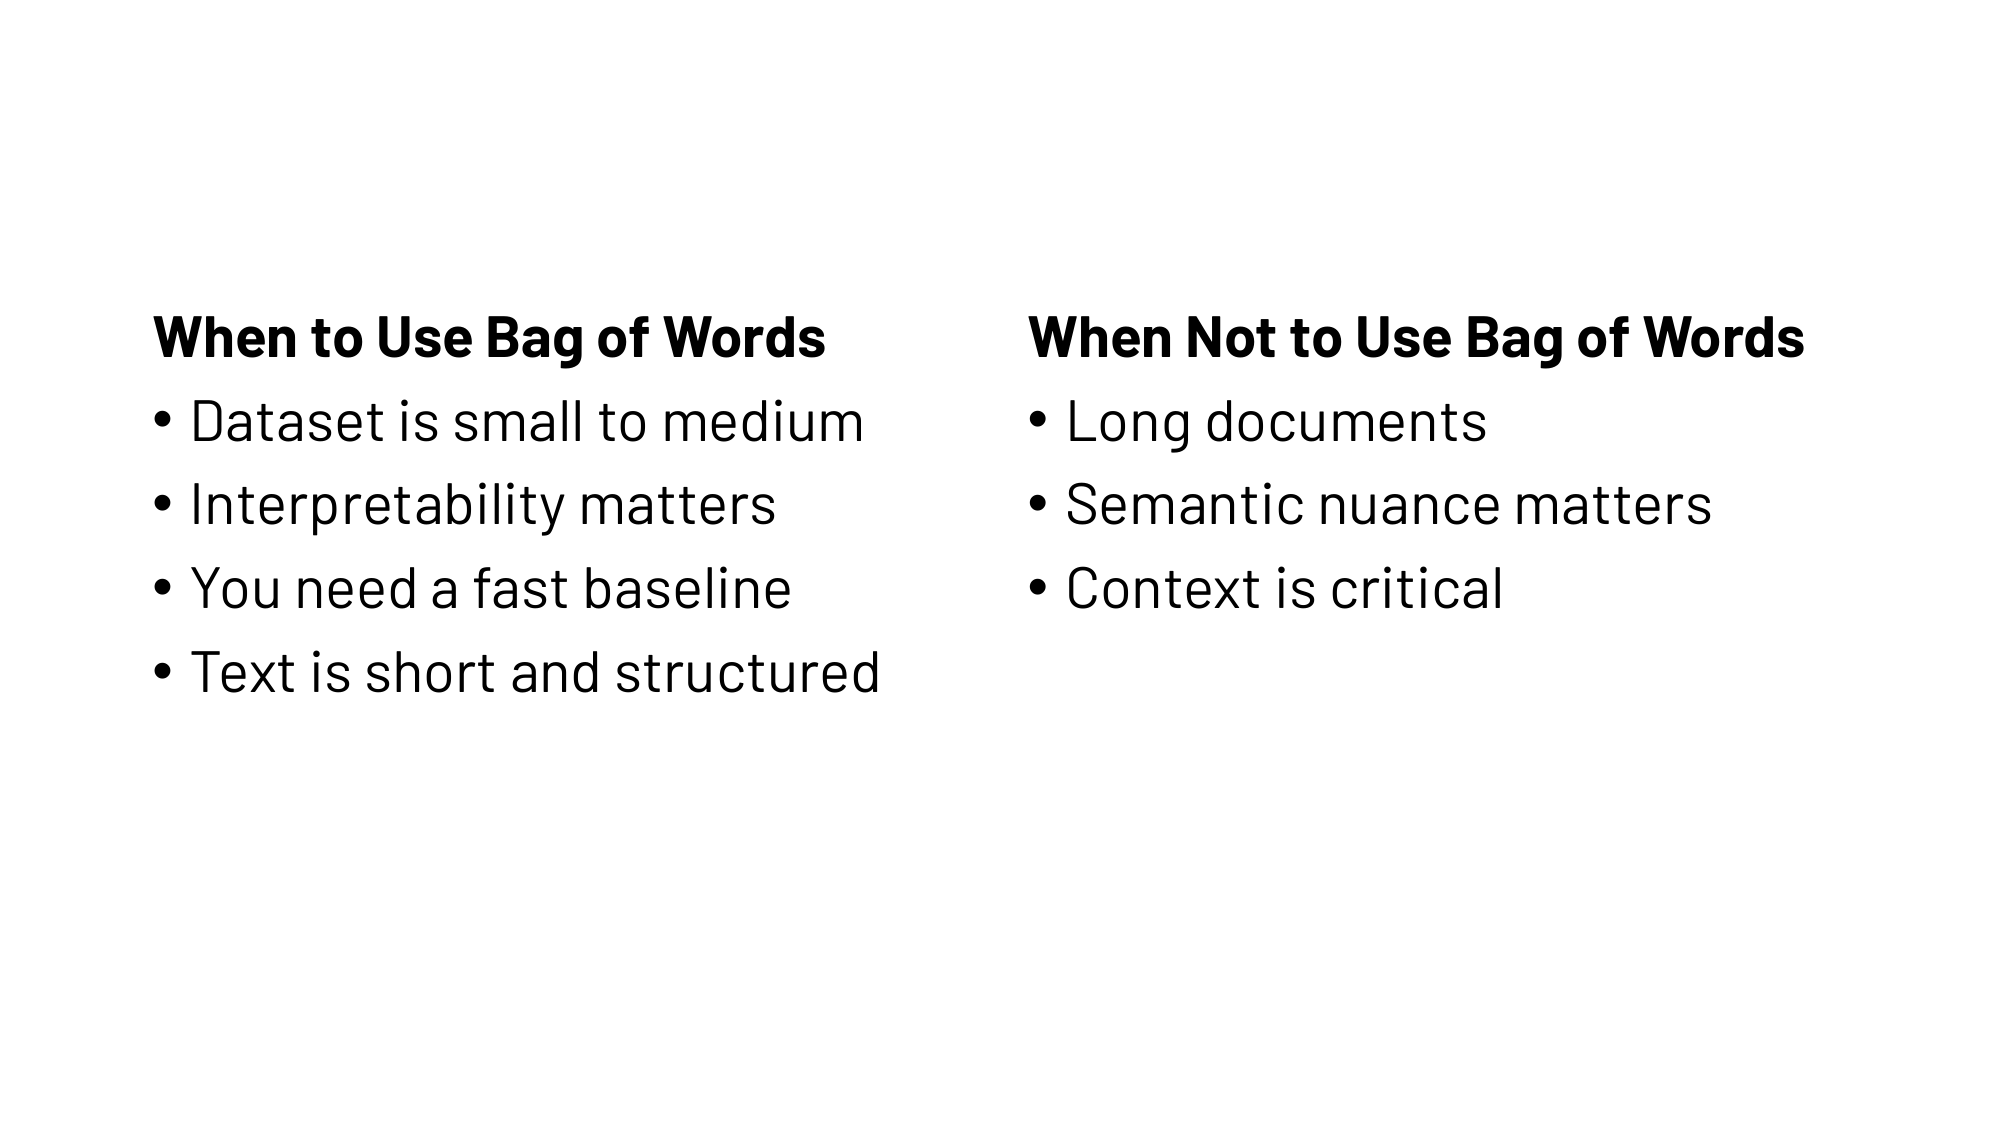

When to Use Bag of Words
Dataset is small to medium
Interpretability matters
You need a fast baseline
Text is short and structured
When Not to Use Bag of Words
Long documents
Semantic nuance matters
Context is critical